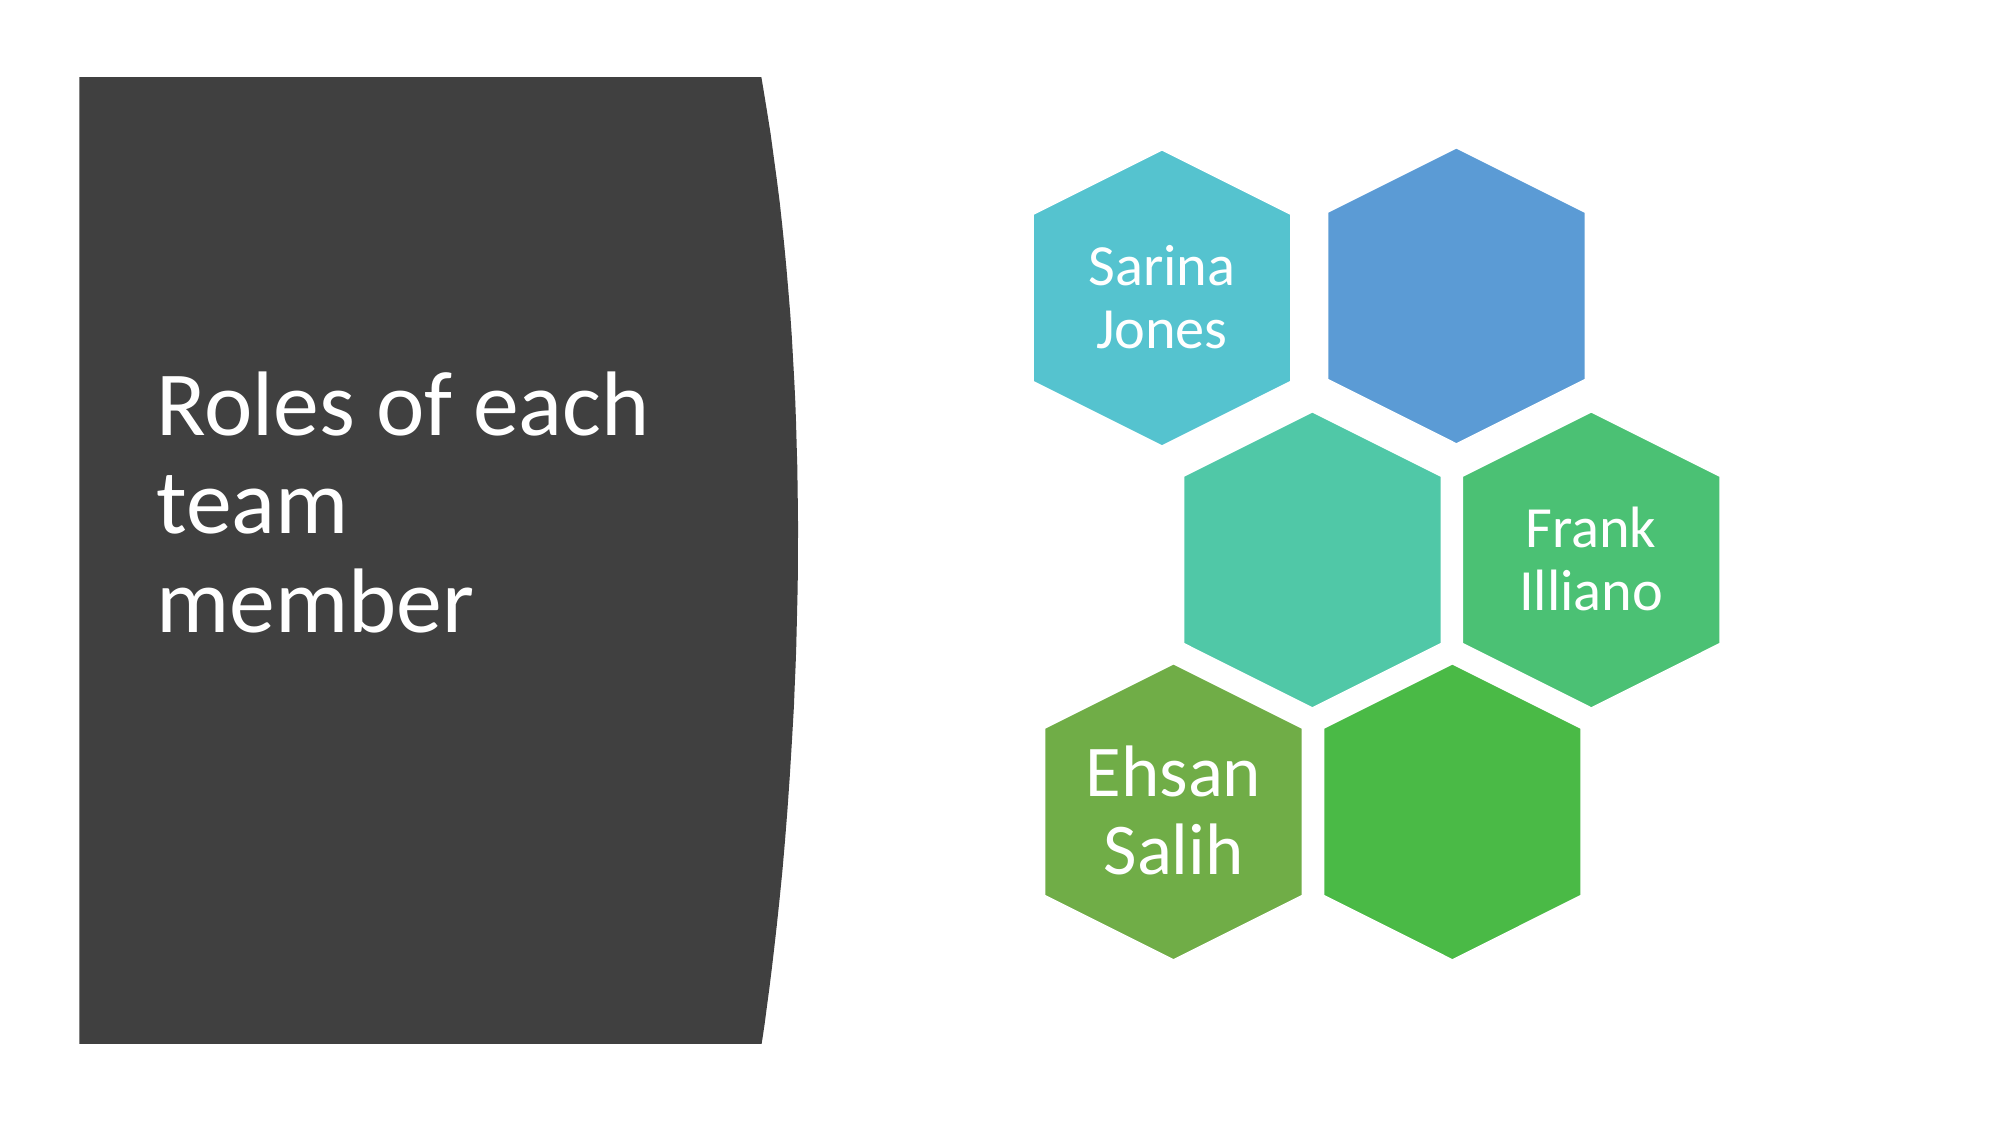

Sarina Jones

Frank Illiano

Ehsan Salih

# Roles of each team member